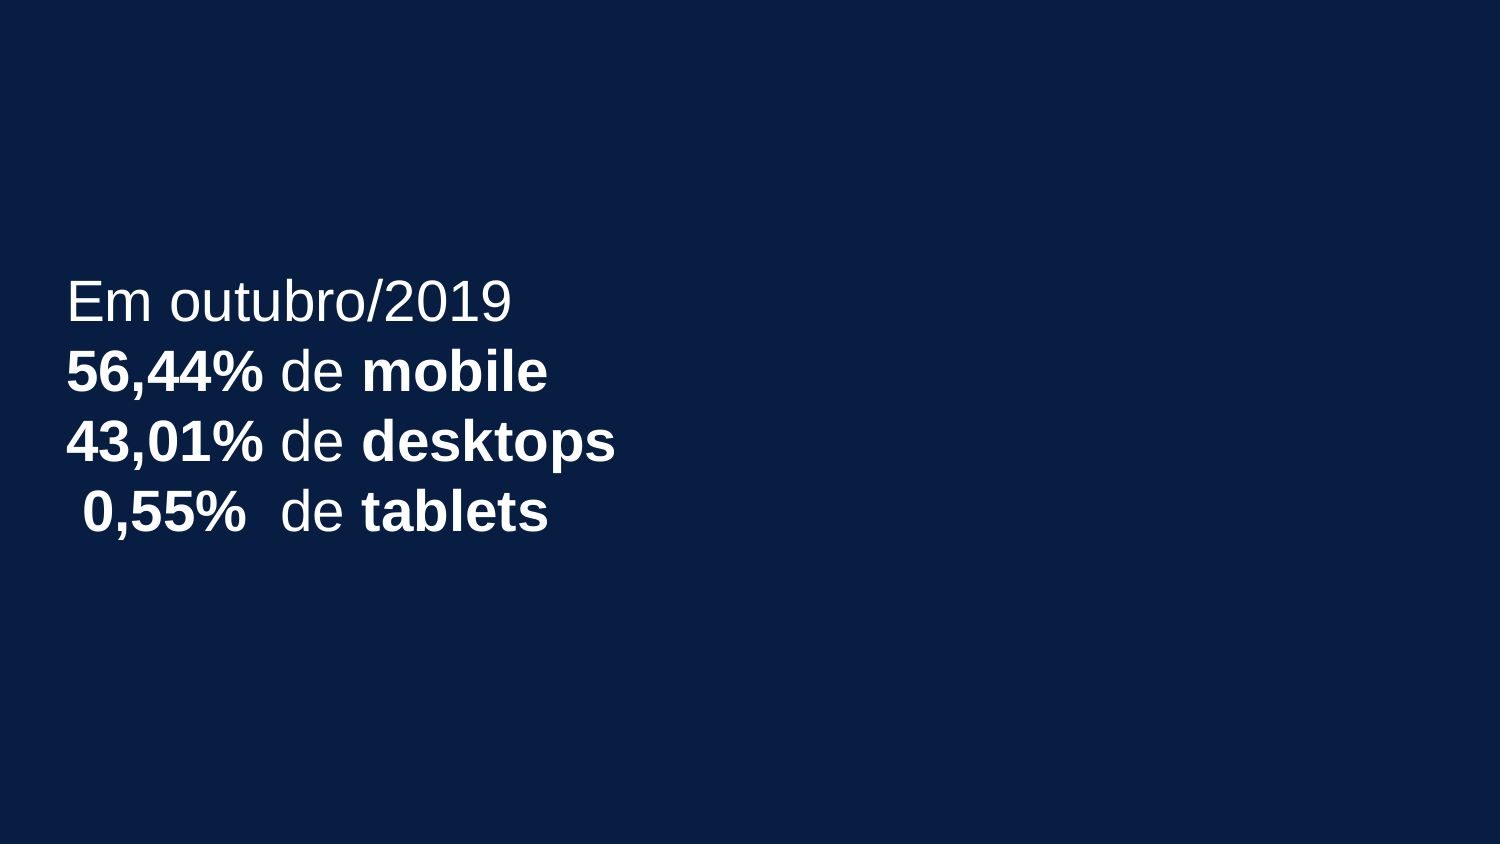

# Em outubro/2019
56,44% de mobile
43,01% de desktops
 0,55%  de tablets